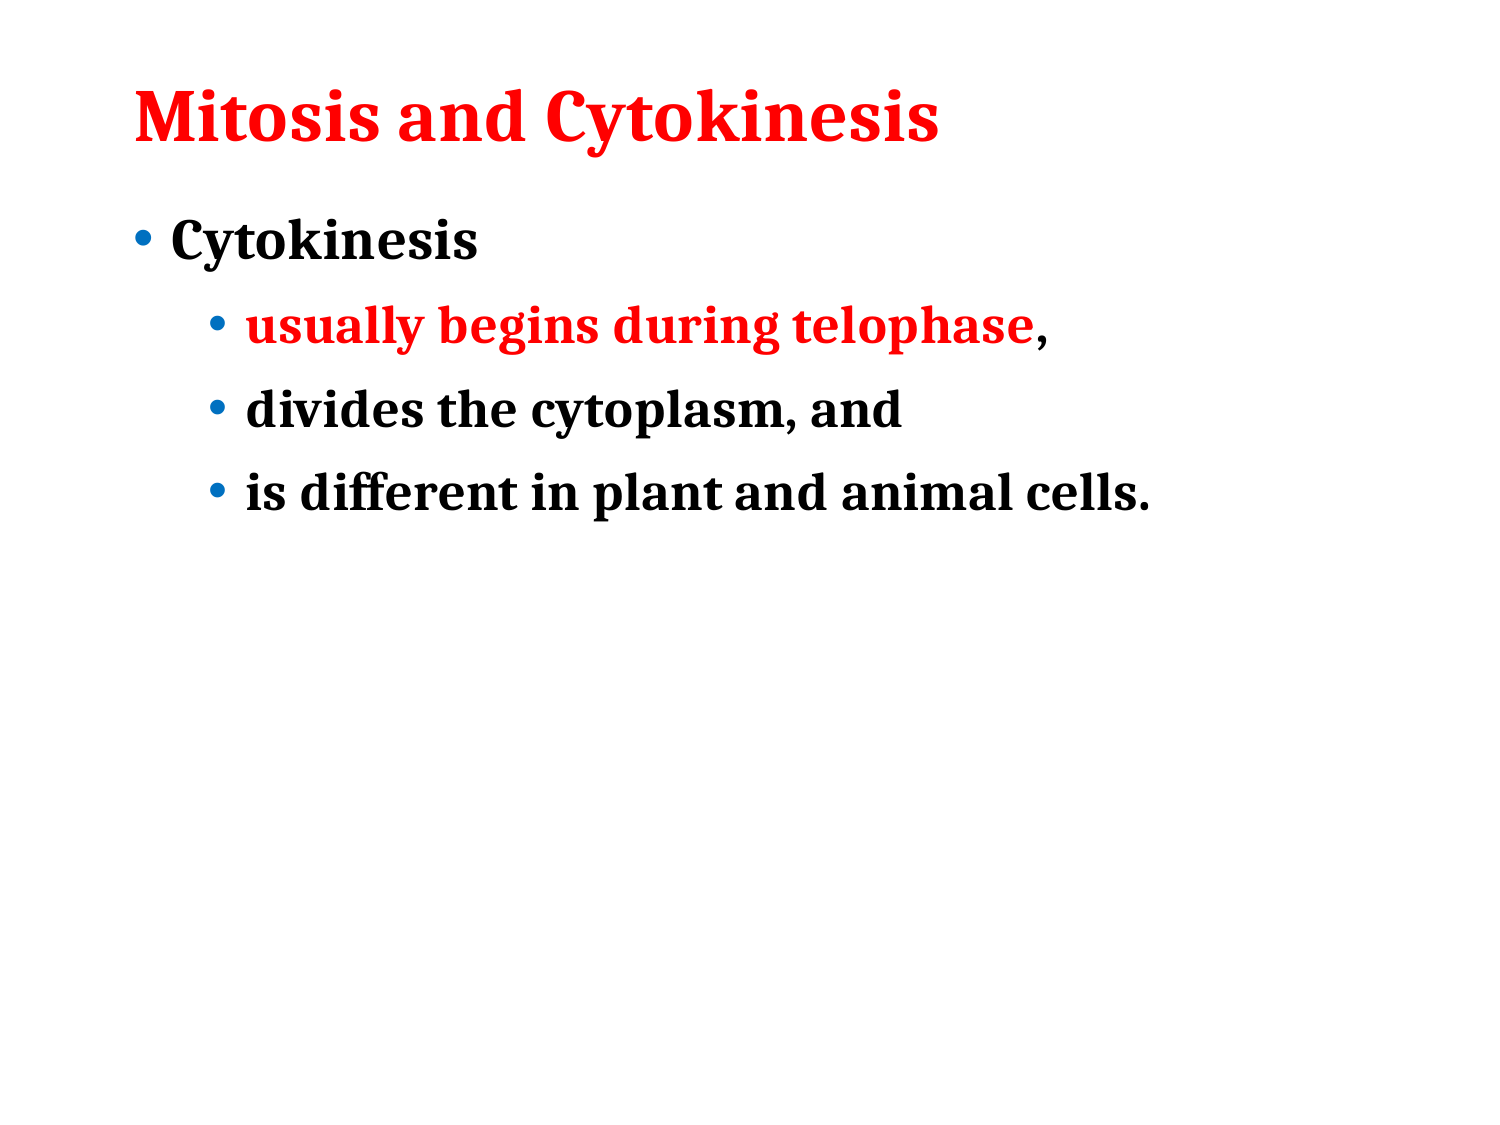

# Mitosis and Cytokinesis
Cytokinesis
usually begins during telophase,
divides the cytoplasm, and
is different in plant and animal cells.